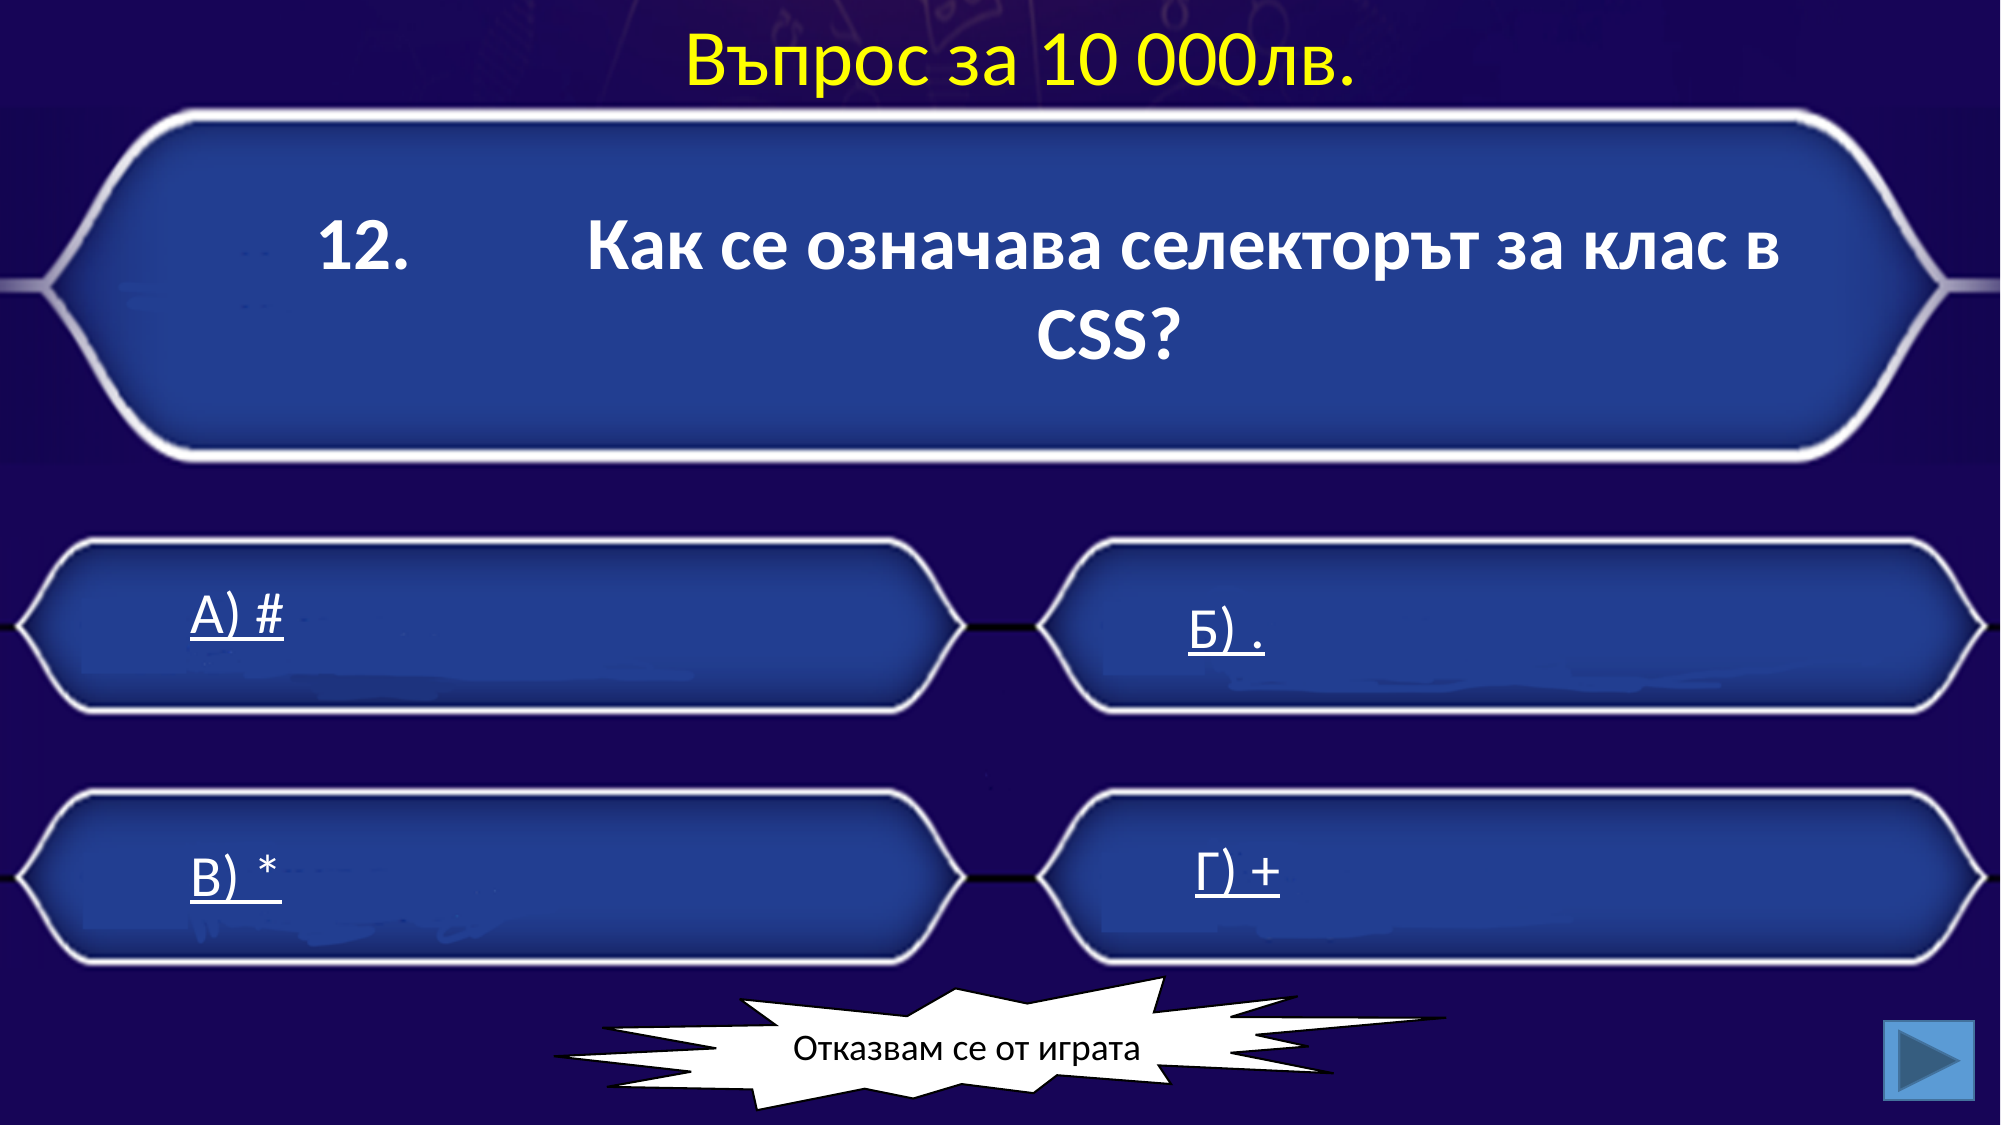

# Въпрос за 10 000лв.
	Как се означава селекторът за клас в CSS?
А) #
Б) .
Г) +
В) *
Отказвам се от играта